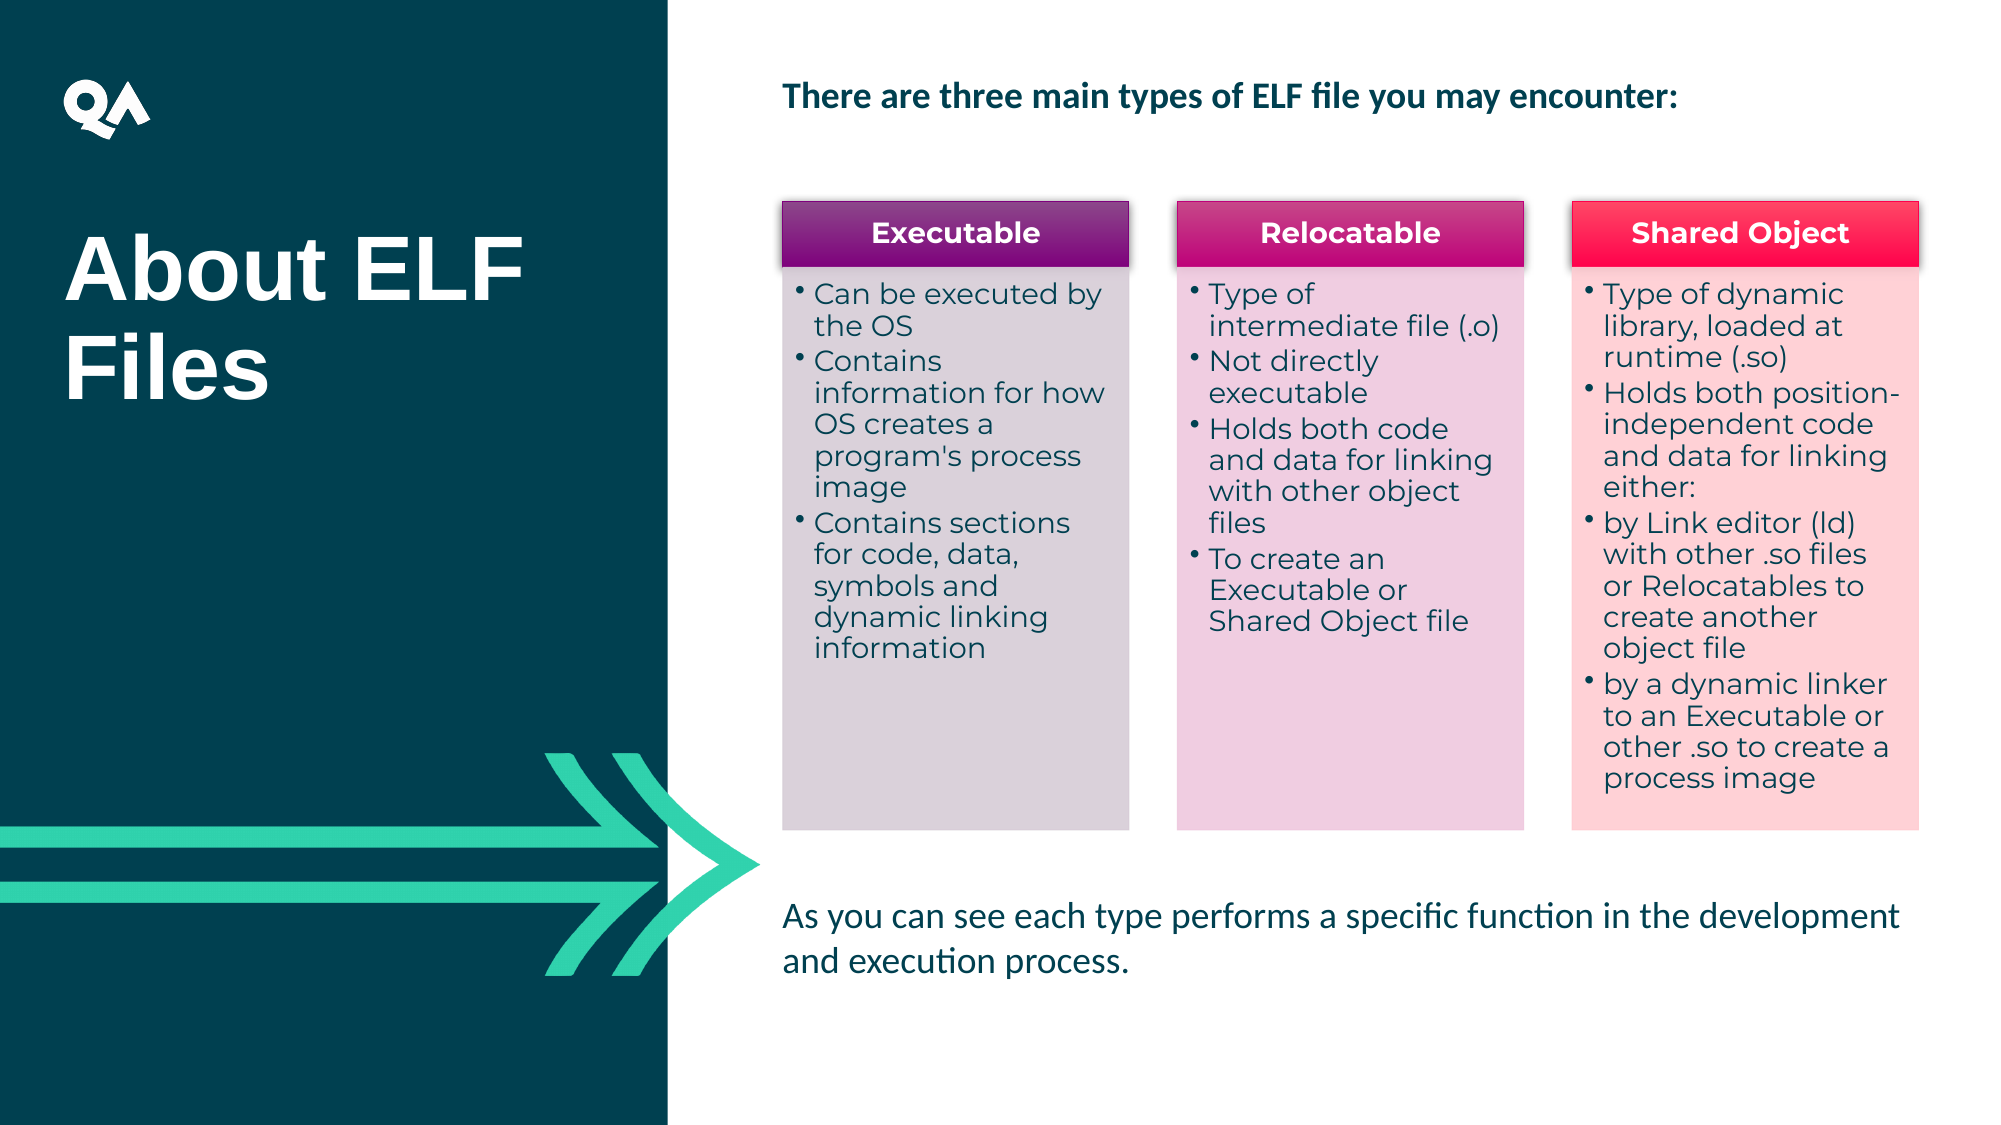

There are three main types of ELF file you may encounter:

As you can see each type performs a specific function in the development and execution process.

Executable
Can be executed by the OS
Contains information for how OS creates a program's process image
Contains sections for code, data, symbols and dynamic linking information
Relocatable
Type of intermediate file (.o)
Not directly executable
Holds both code and data for linking with other object files
To create an Executable or Shared Object file
Shared Object
Type of dynamic library, loaded at runtime (.so)
Holds both position-independent code and data for linking either:
by Link editor (ld) with other .so files or Relocatables to create another object file
by a dynamic linker to an Executable or other .so to create a process image
About ELF Files